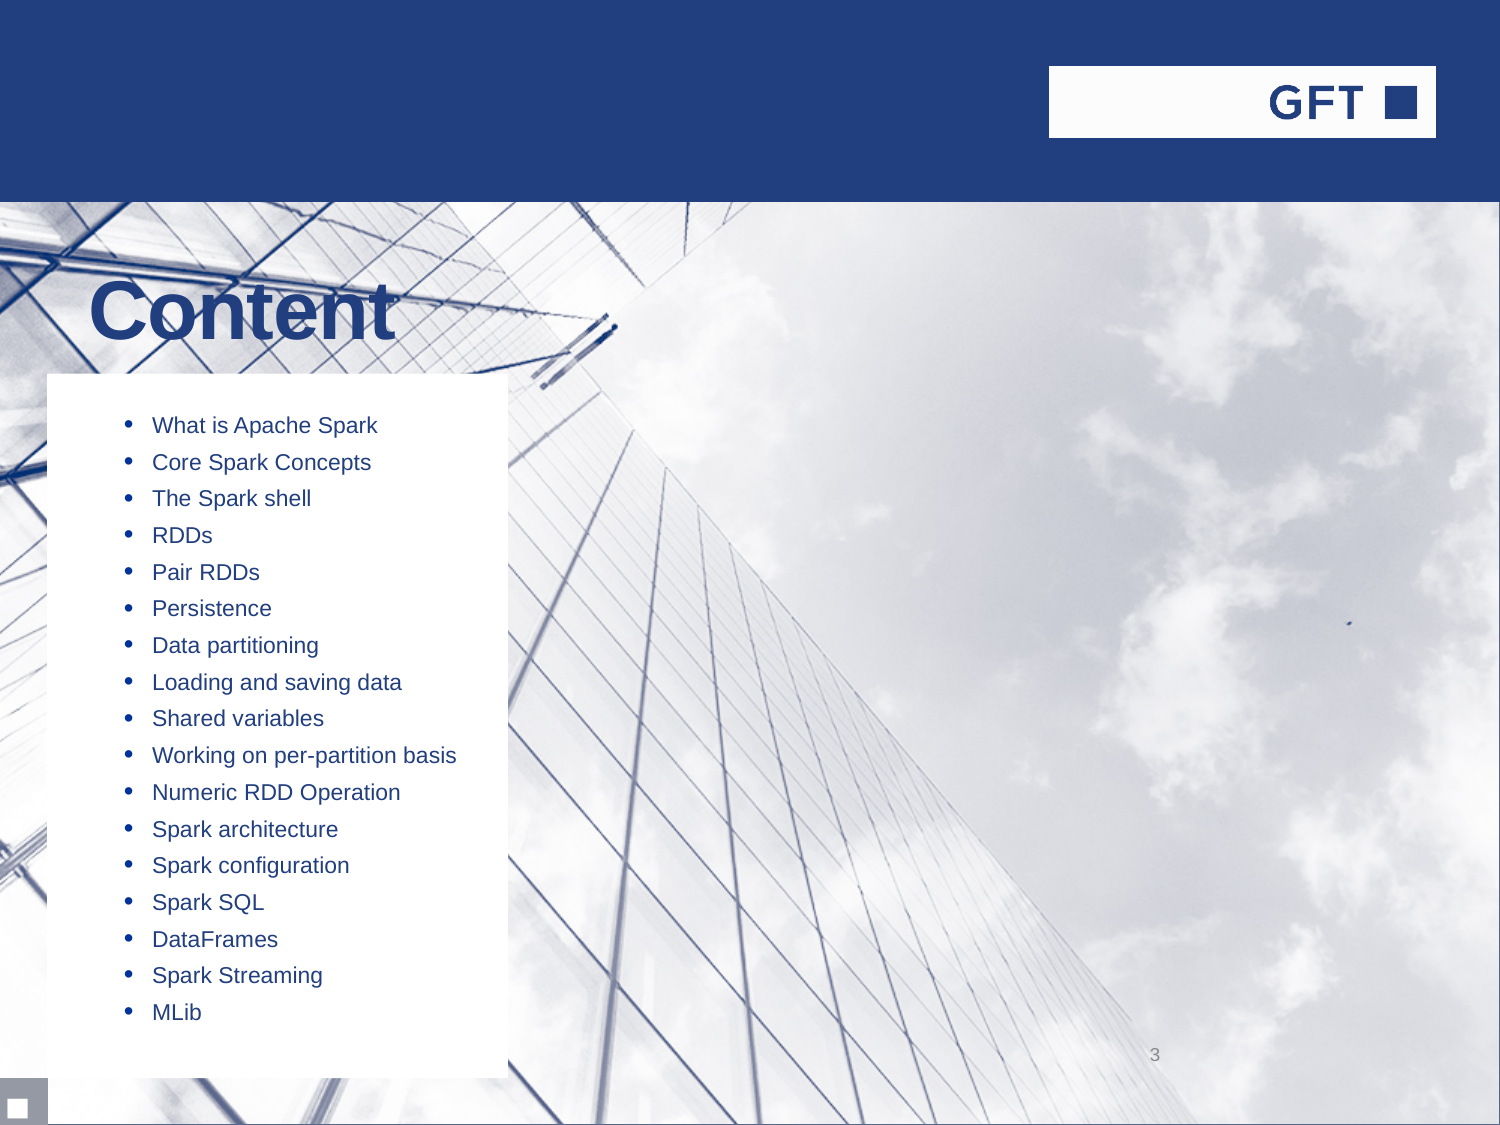

# Content
What is Apache Spark
Core Spark Concepts
The Spark shell
RDDs
Pair RDDs
Persistence
Data partitioning
Loading and saving data
Shared variables
Working on per-partition basis
Numeric RDD Operation
Spark architecture
Spark configuration
Spark SQL
DataFrames
Spark Streaming
MLib
3